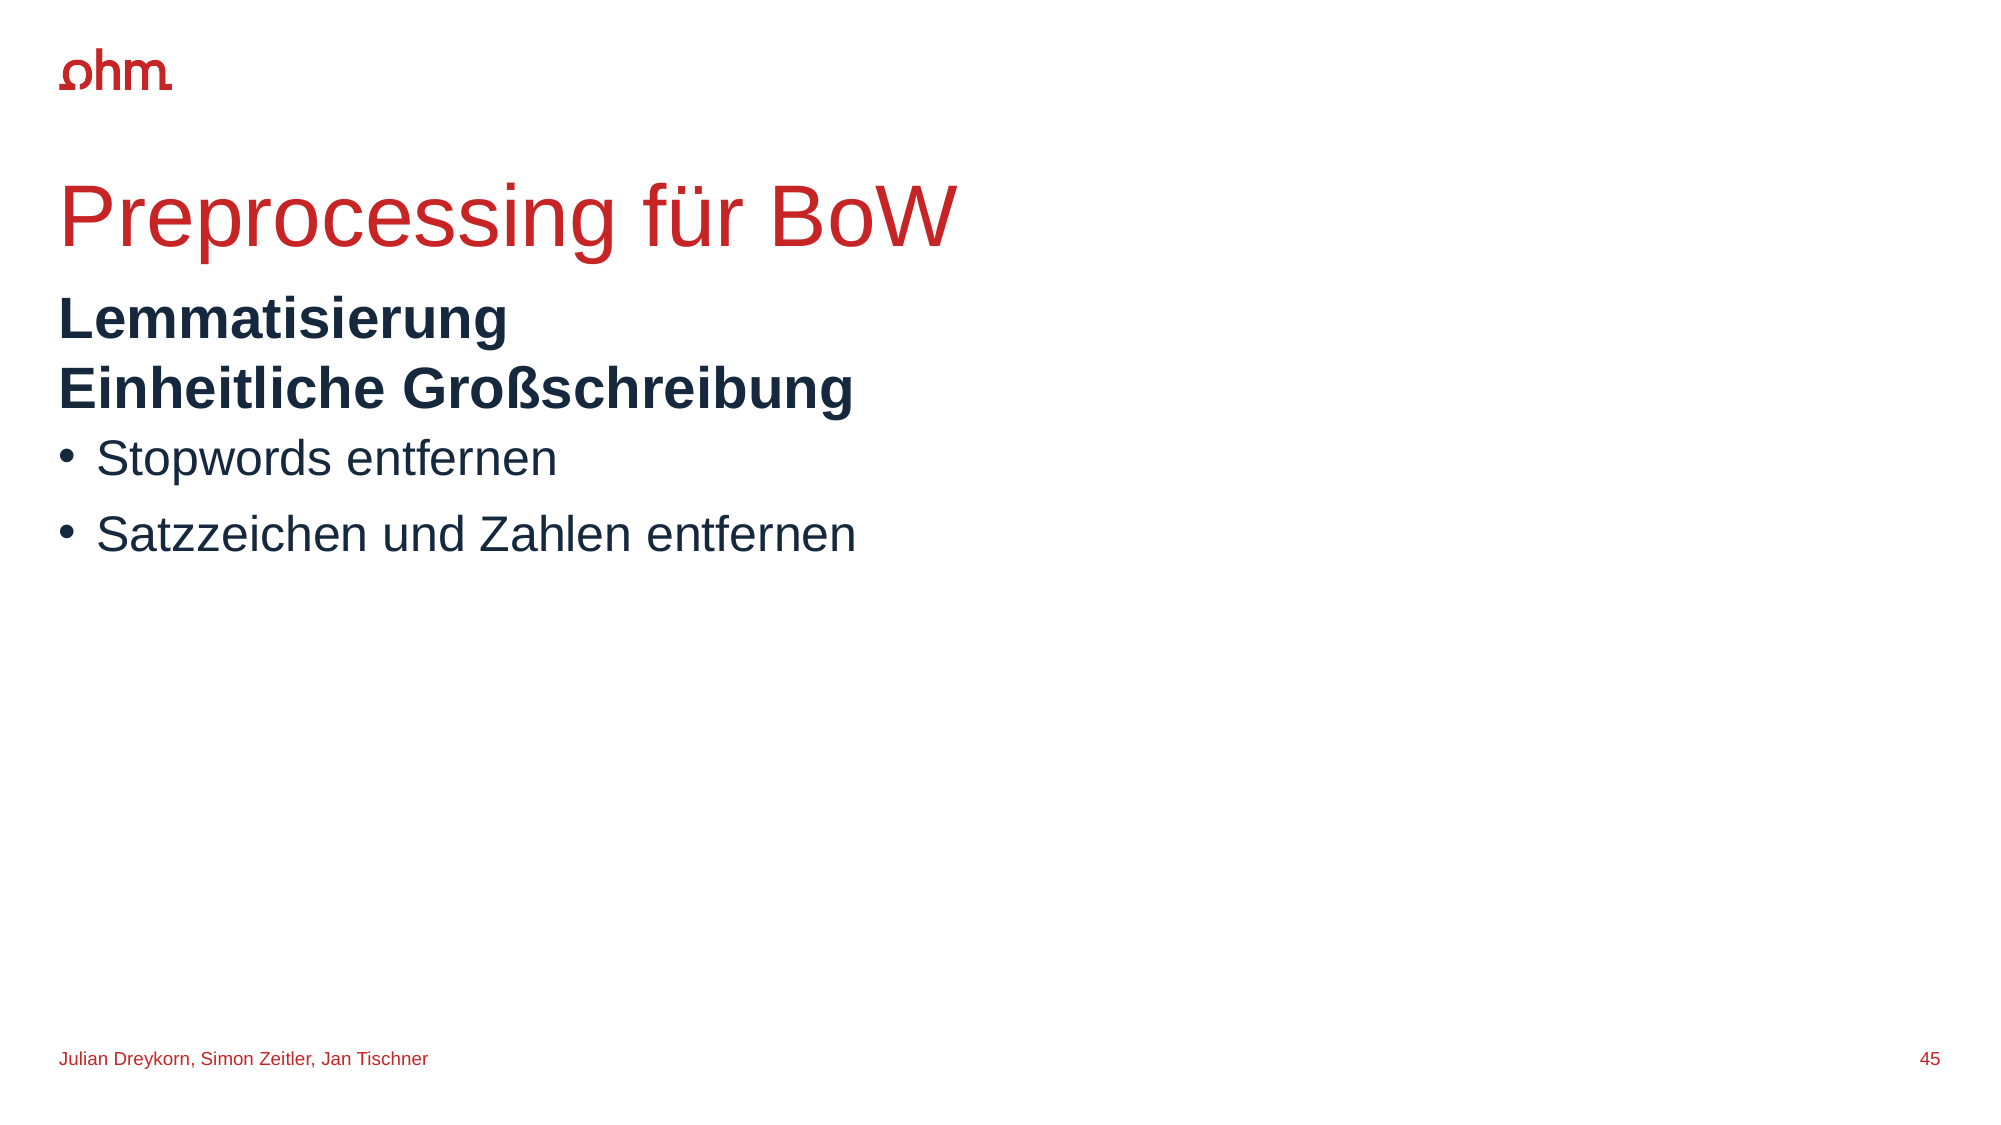

# Preprocessing für BoW
Lemmatisierung
Einheitliche Großschreibung
Stopwords entfernen
Satzzeichen und Zahlen entfernen
Julian Dreykorn, Simon Zeitler, Jan Tischner
45